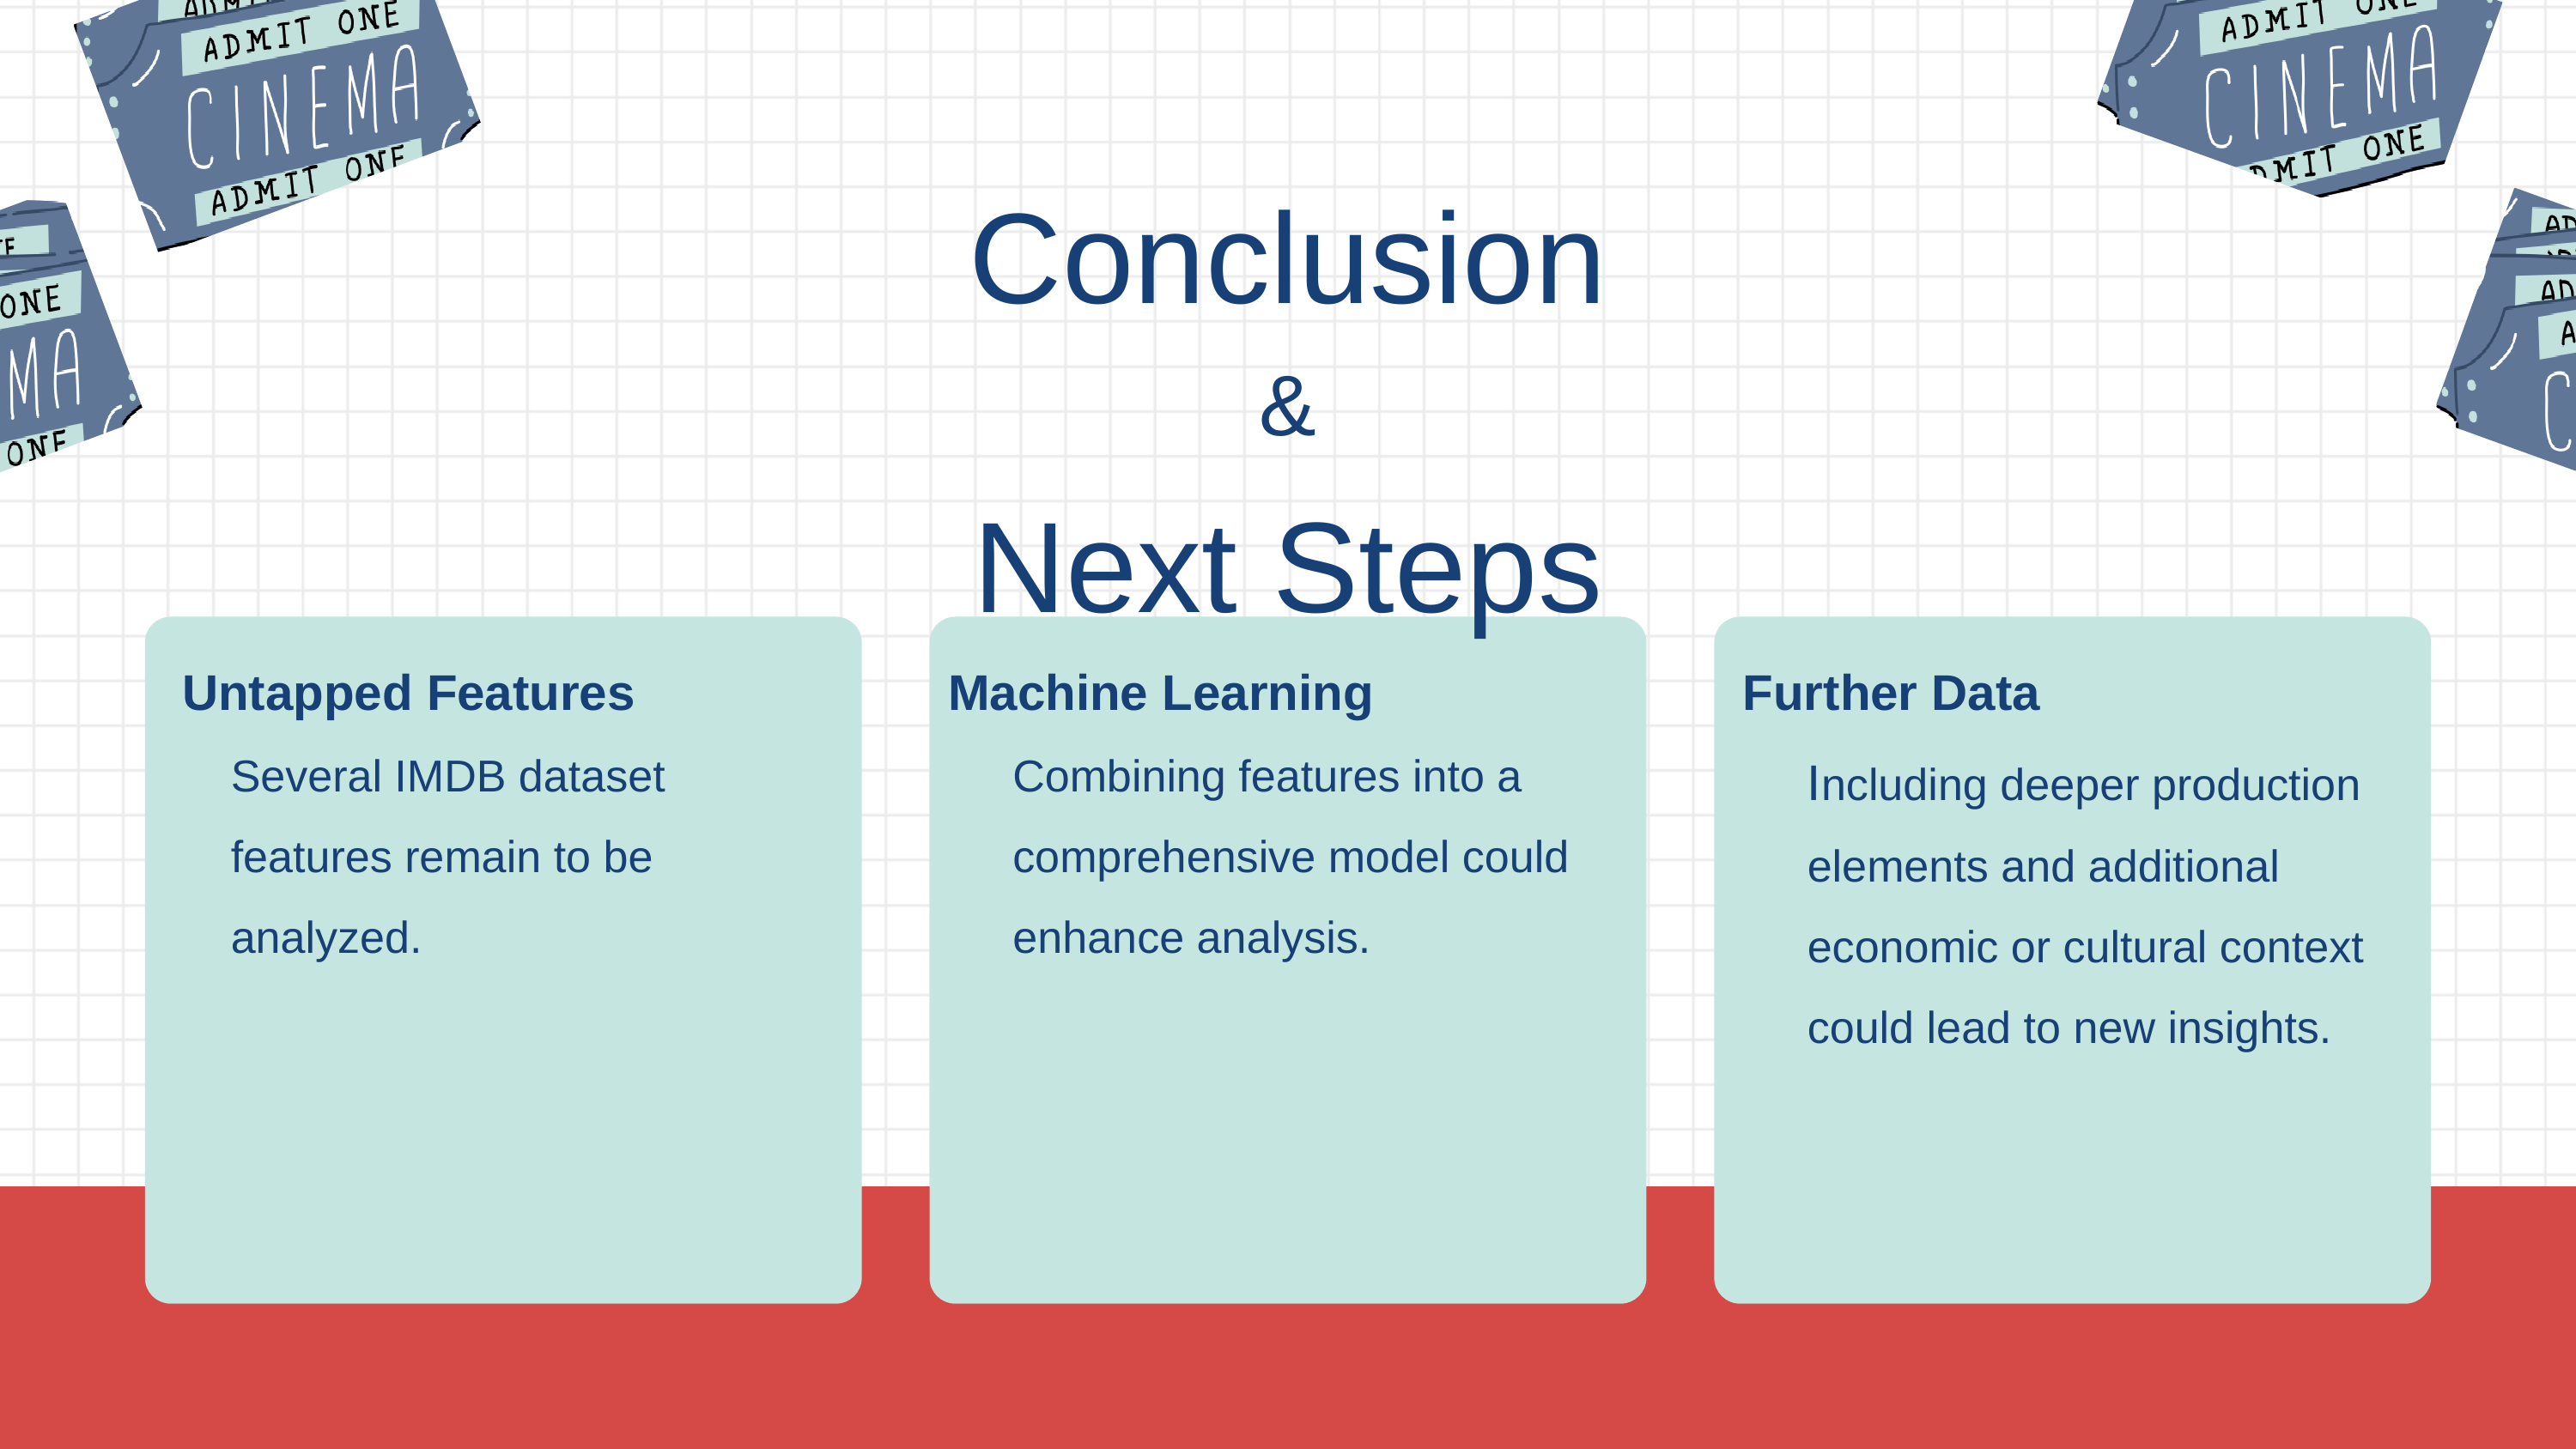

Conclusion
&
Next Steps

Untapped Features
Several IMDB dataset features remain to be analyzed.

Machine Learning
Combining features into a comprehensive model could enhance analysis.

Further Data
Including deeper production elements and additional economic or cultural context could lead to new insights.